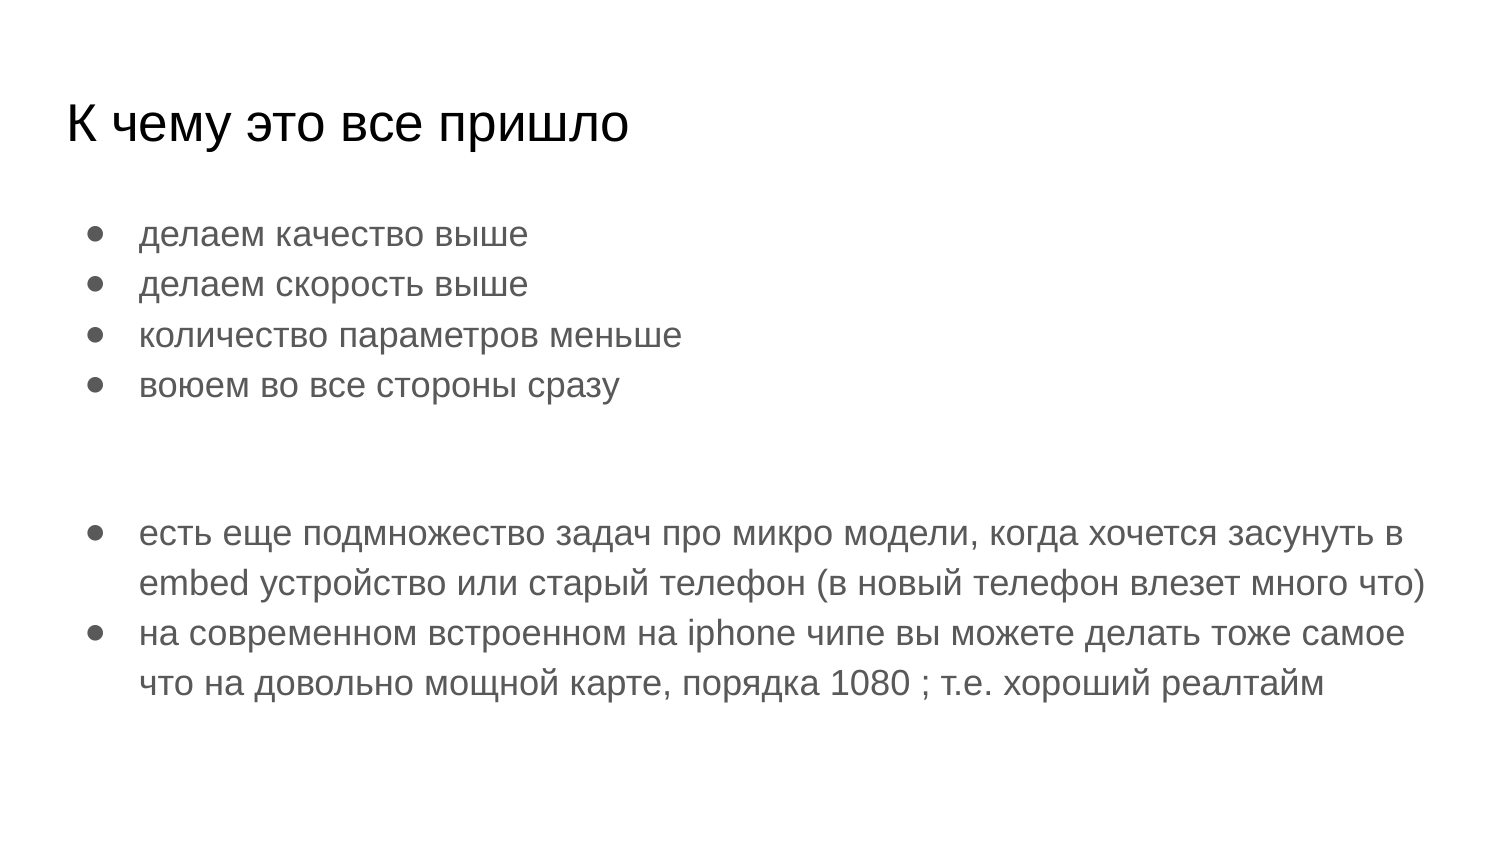

# К чему это все пришло
делаем качество выше
делаем скорость выше
количество параметров меньше
воюем во все стороны сразу

есть еще подмножество задач про микро модели, когда хочется засунуть в embed устройство или старый телефон (в новый телефон влезет много что)
на современном встроенном на iphone чипе вы можете делать тоже самое что на довольно мощной карте, порядка 1080 ; т.е. хороший реалтайм